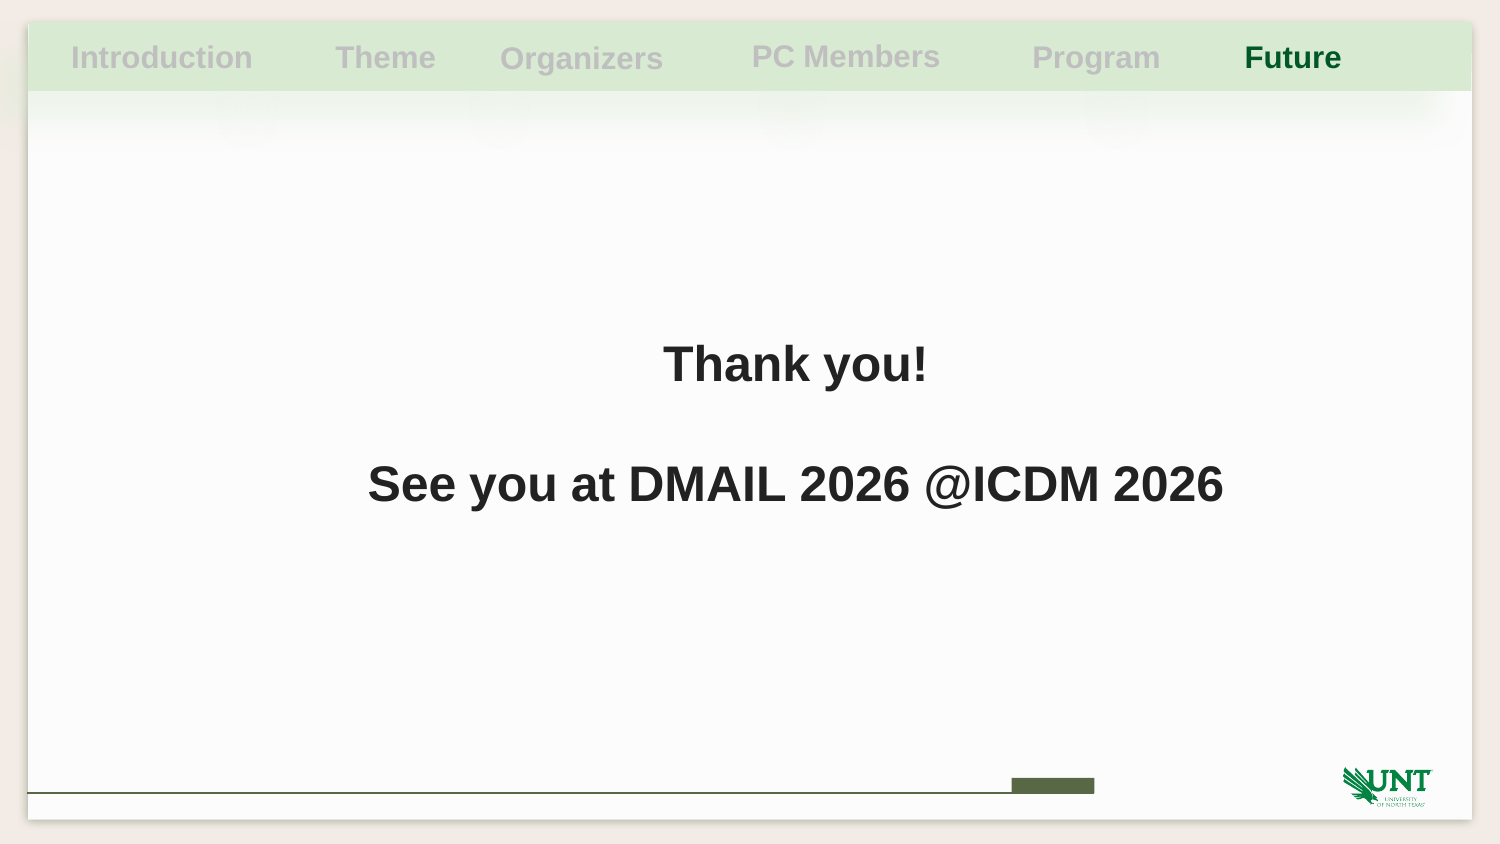

PC Members

Introduction

Program

Future
Theme
Organizers
Thank you!

See you at DMAIL 2026 @ICDM 2026